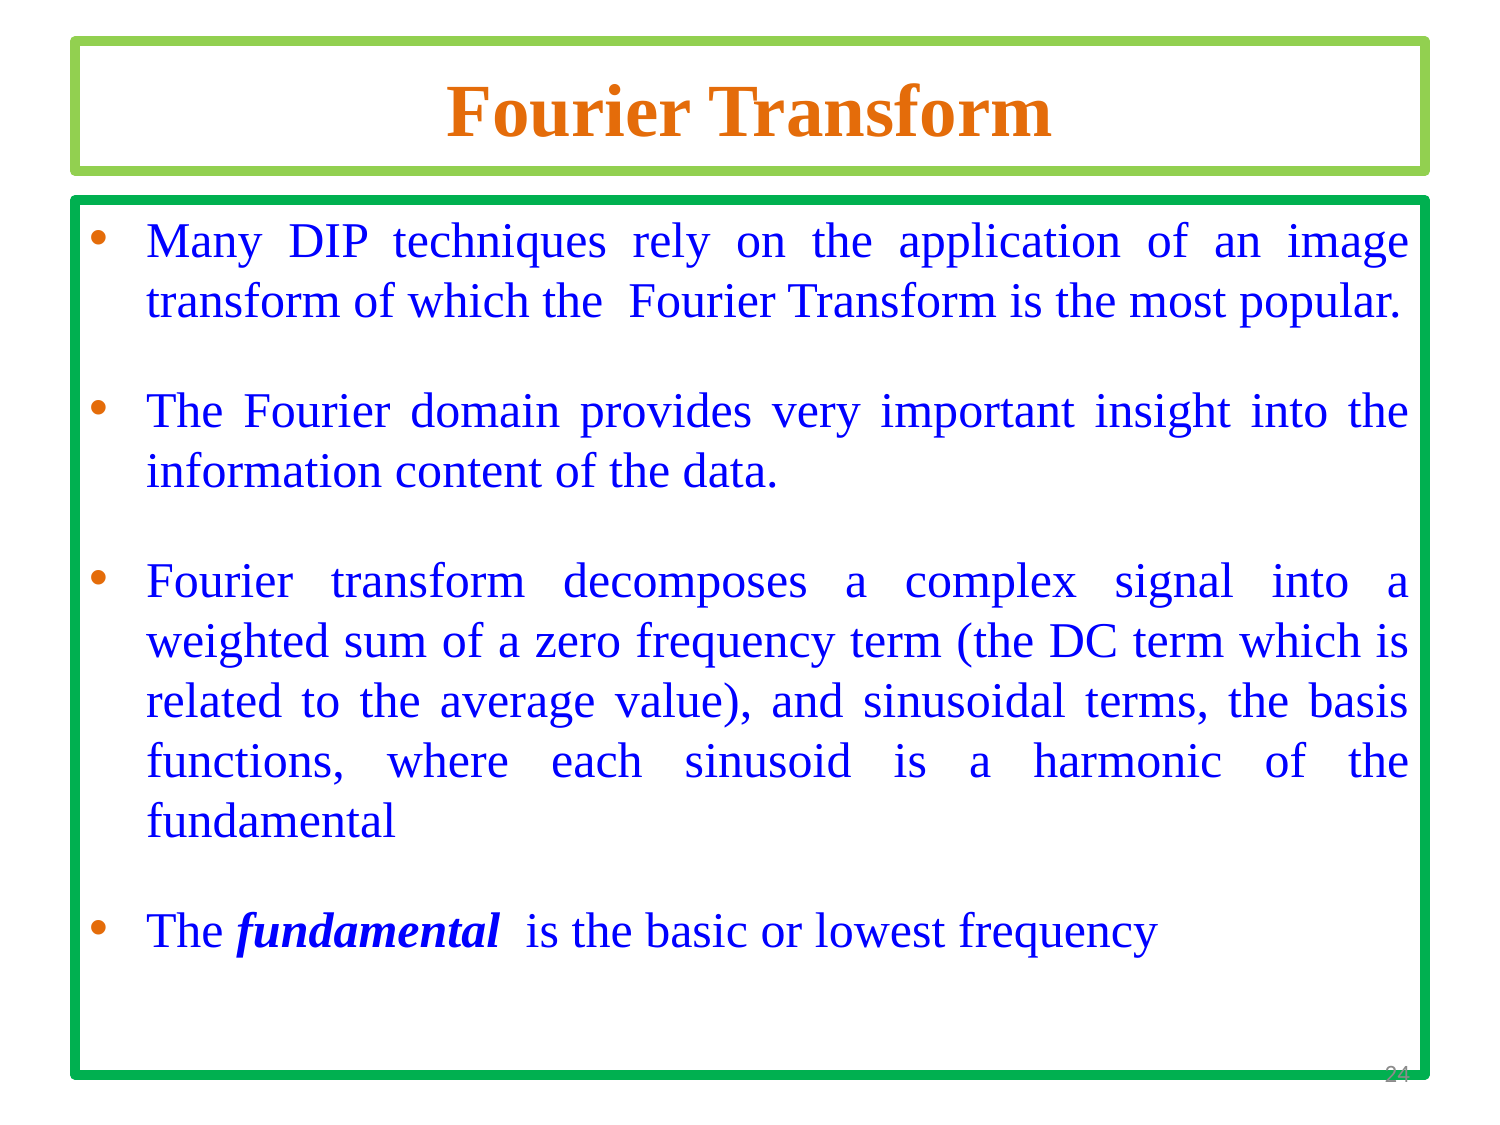

Fourier Transform
Many DIP techniques rely on the application of an image transform of which the  Fourier Transform is the most popular.

The Fourier domain provides very important insight into the information content of the data.

Fourier transform decomposes a complex signal into a weighted sum of a zero frequency term (the DC term which is related to the average value), and sinusoidal terms, the basis functions, where each sinusoid is a harmonic of the fundamental

The fundamental  is the basic or lowest frequency

24